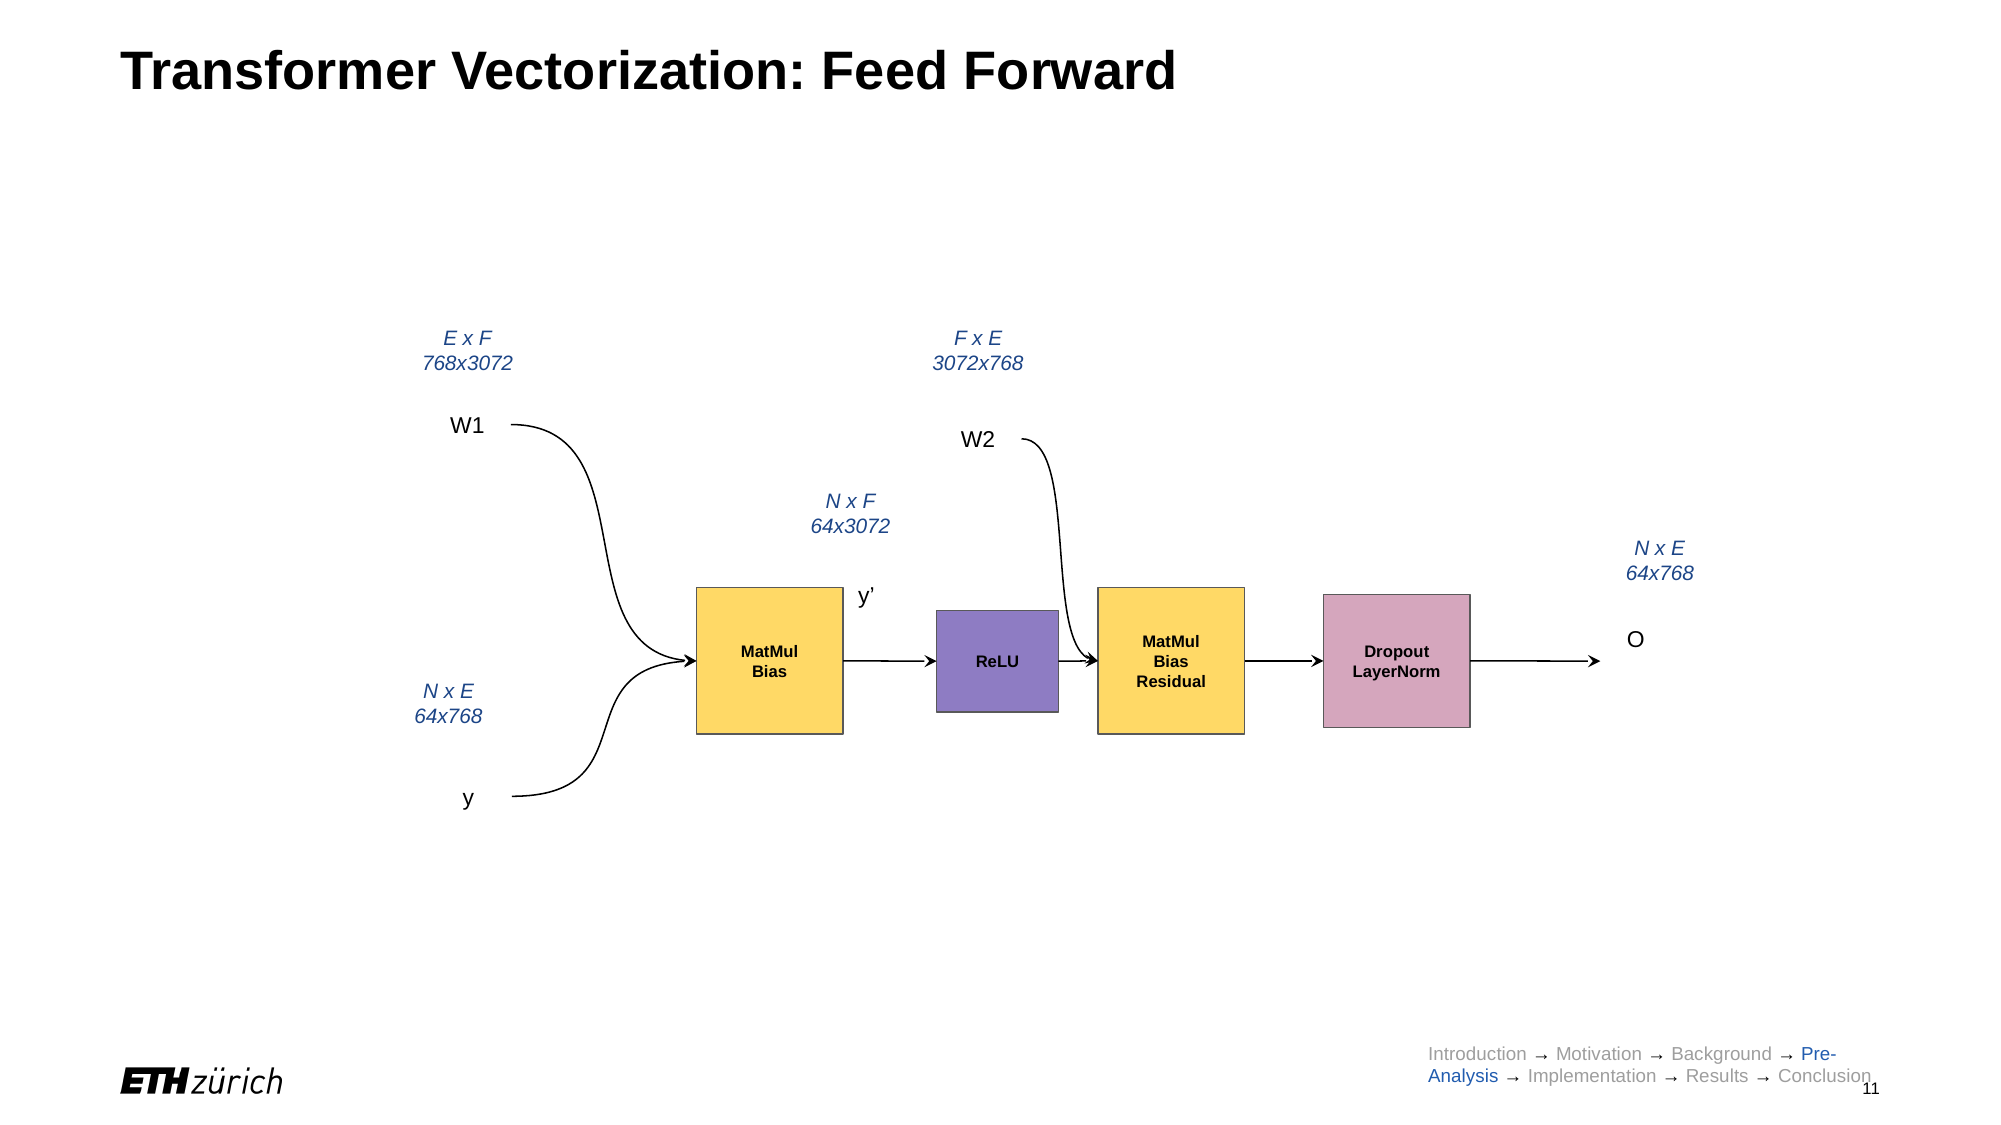

# Transformer Vectorization: Feed Forward
E x F
768x3072
F x E
3072x768
W1
W2
N x F
64x3072
y’
MatMul
Bias
MatMul
Bias
Residual
ReLU
N x E
64x768
y
N x E
64x768
Dropout
LayerNorm
O
Introduction → Motivation → Background → Pre-Analysis → Implementation → Results → Conclusion
11